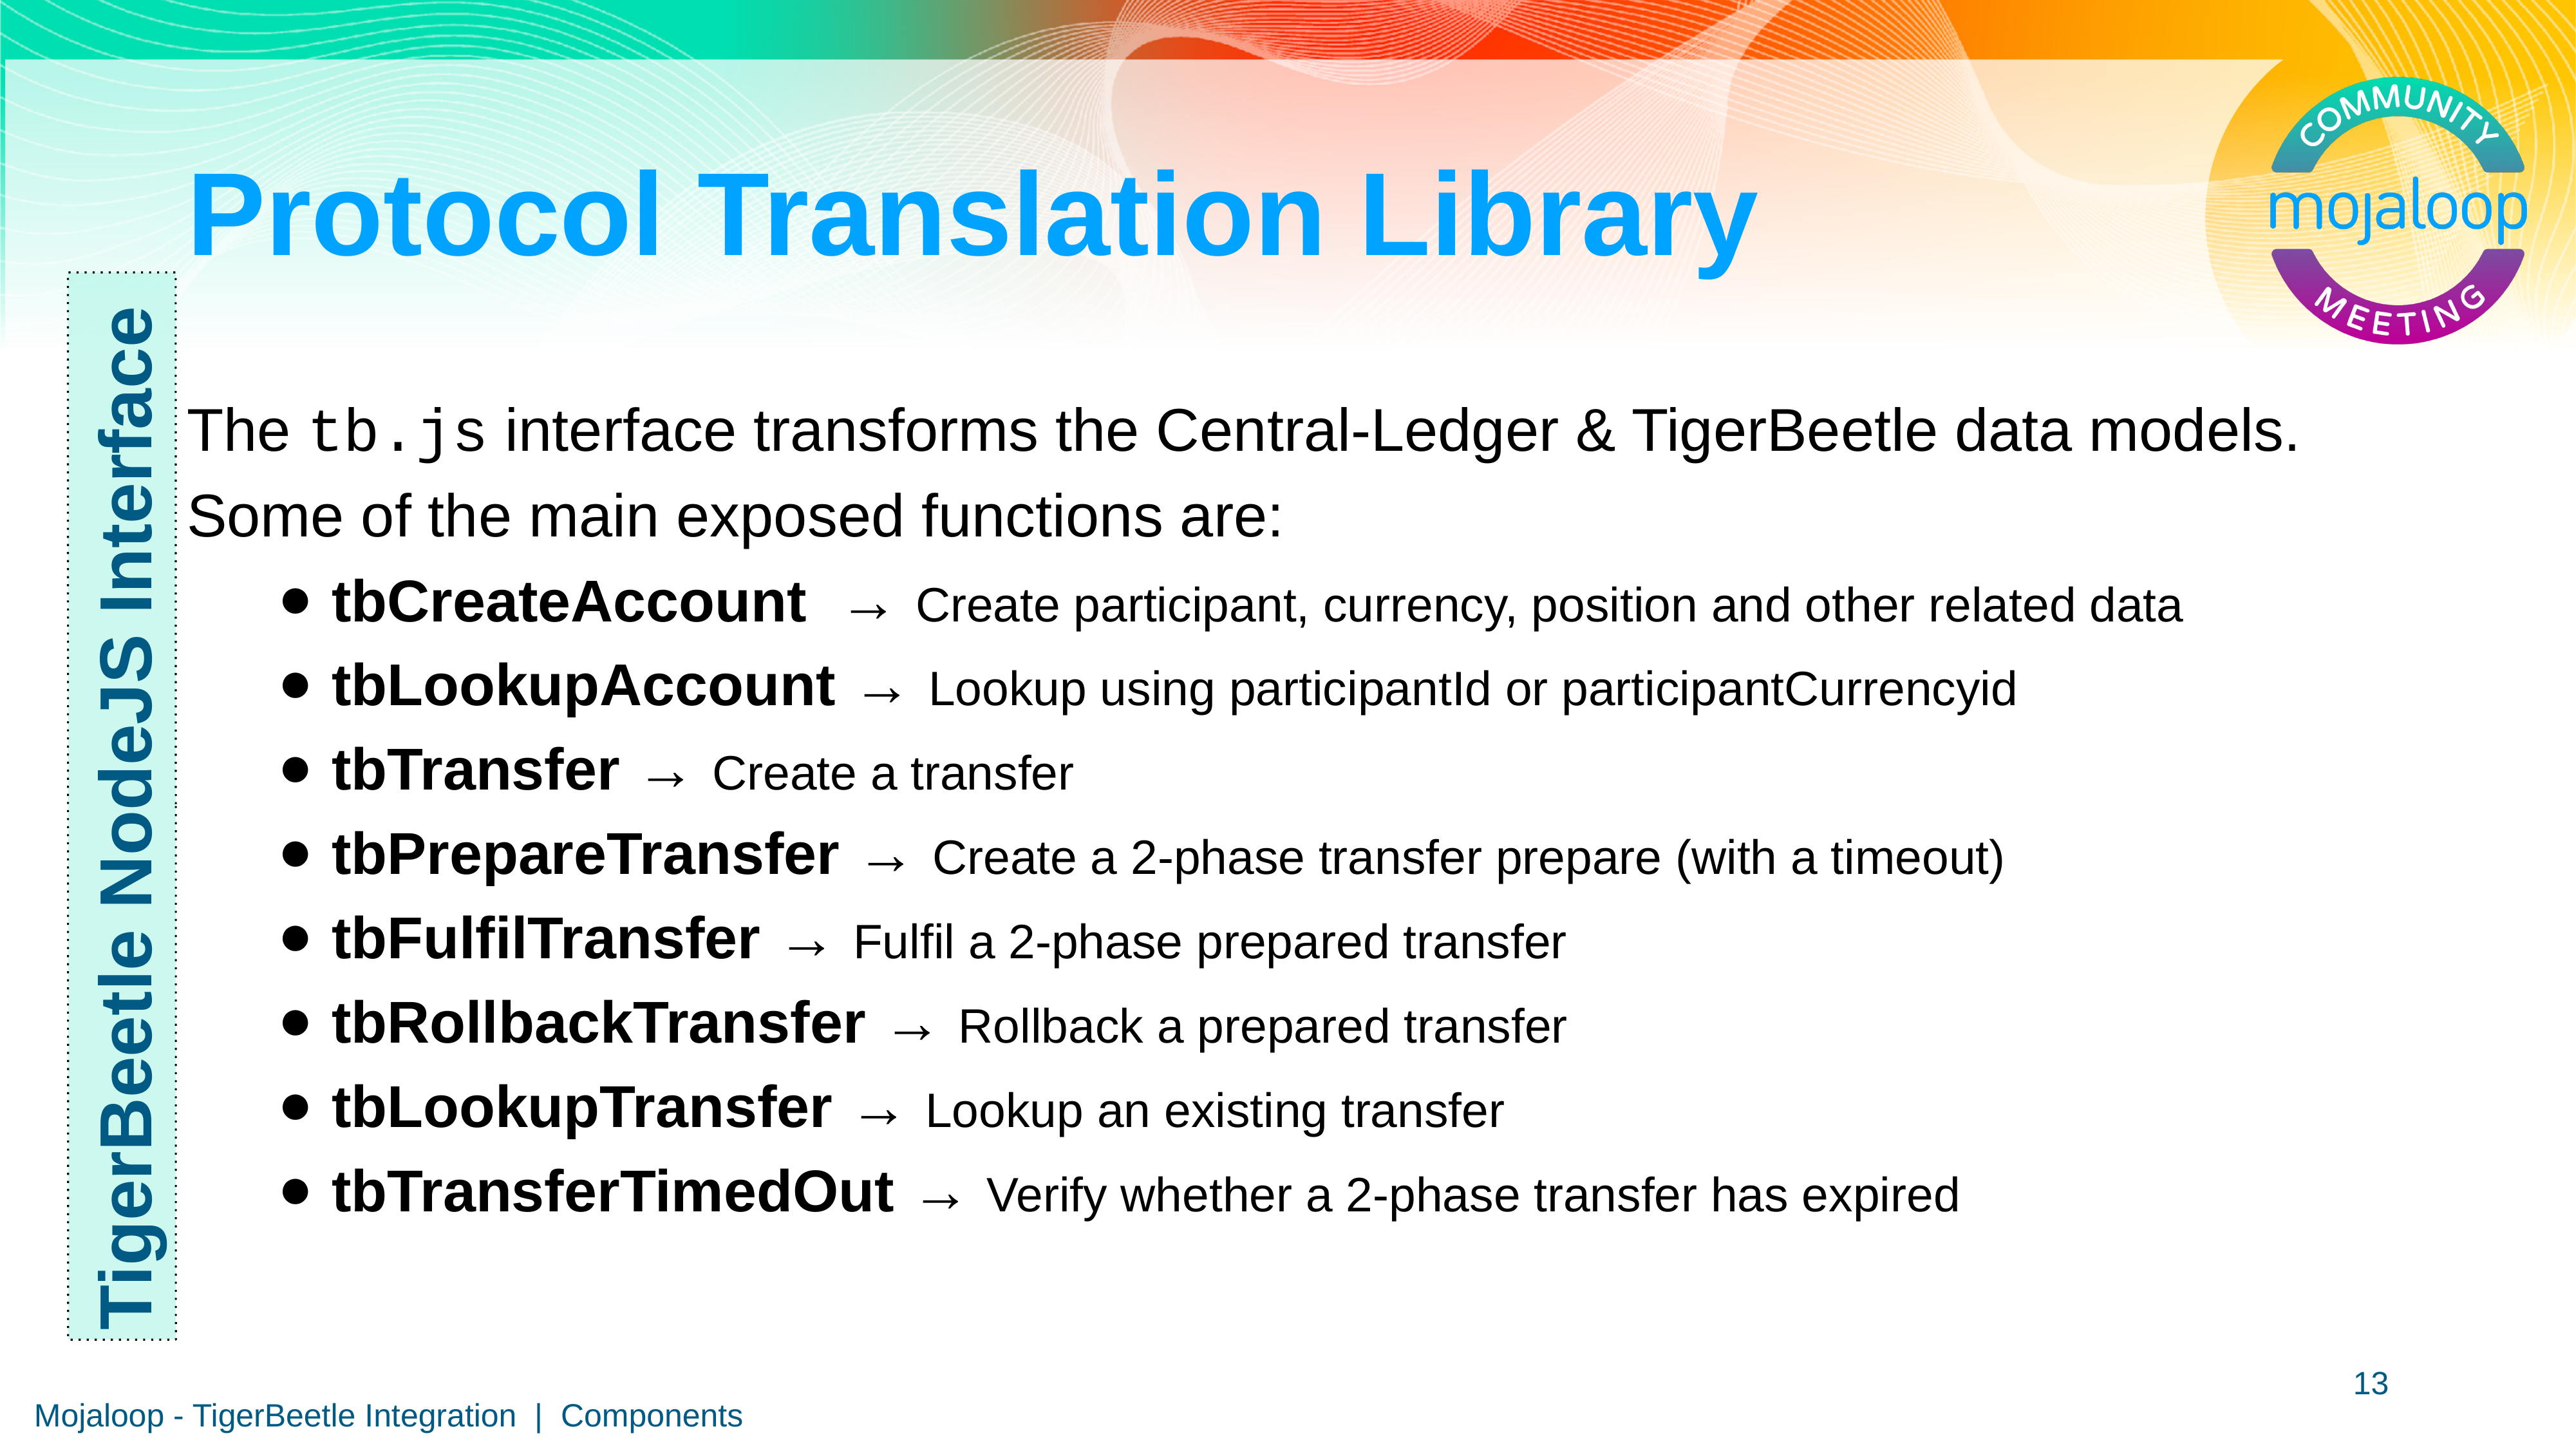

# Protocol Translation Library
The tb.js interface transforms the Central-Ledger & TigerBeetle data models.
Some of the main exposed functions are:
tbCreateAccount  → Create participant, currency, position and other related data
tbLookupAccount → Lookup using participantId or participantCurrencyid
tbTransfer → Create a transfer
tbPrepareTransfer → Create a 2-phase transfer prepare (with a timeout)
tbFulfilTransfer → Fulfil a 2-phase prepared transfer
tbRollbackTransfer → Rollback a prepared transfer
tbLookupTransfer → Lookup an existing transfer
tbTransferTimedOut → Verify whether a 2-phase transfer has expired

TigerBeetle NodeJS Interface
13
Mojaloop - TigerBeetle Integration  |  Components